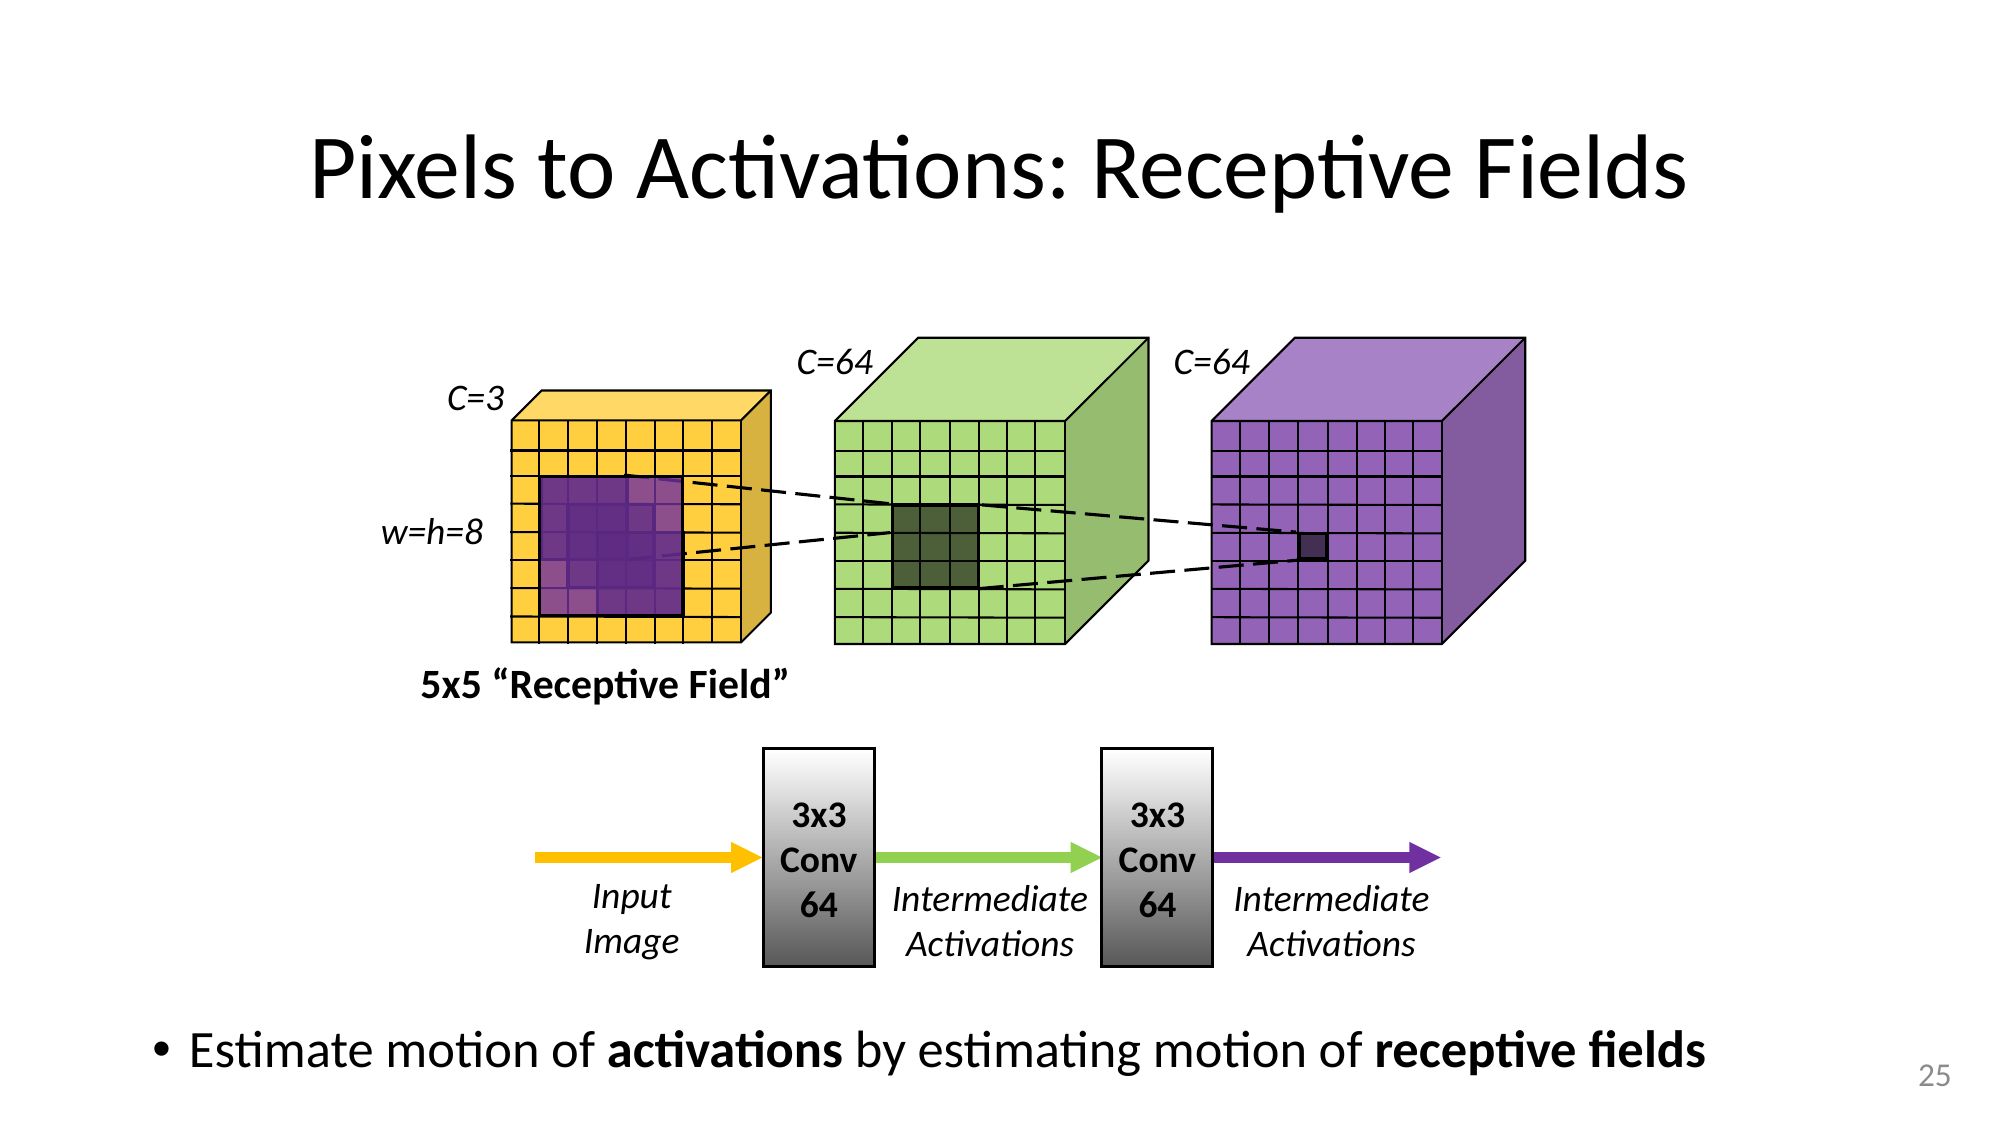

# Pixels to Activations: Receptive Fields
C=64
C=64

C=3

w=h=8
5x5 “Receptive Field”
3x3 Conv
64
3x3 Conv
64
Input Image
Intermediate
Activations
Intermediate
Activations

Estimate motion of activations by estimating motion of receptive fields
25